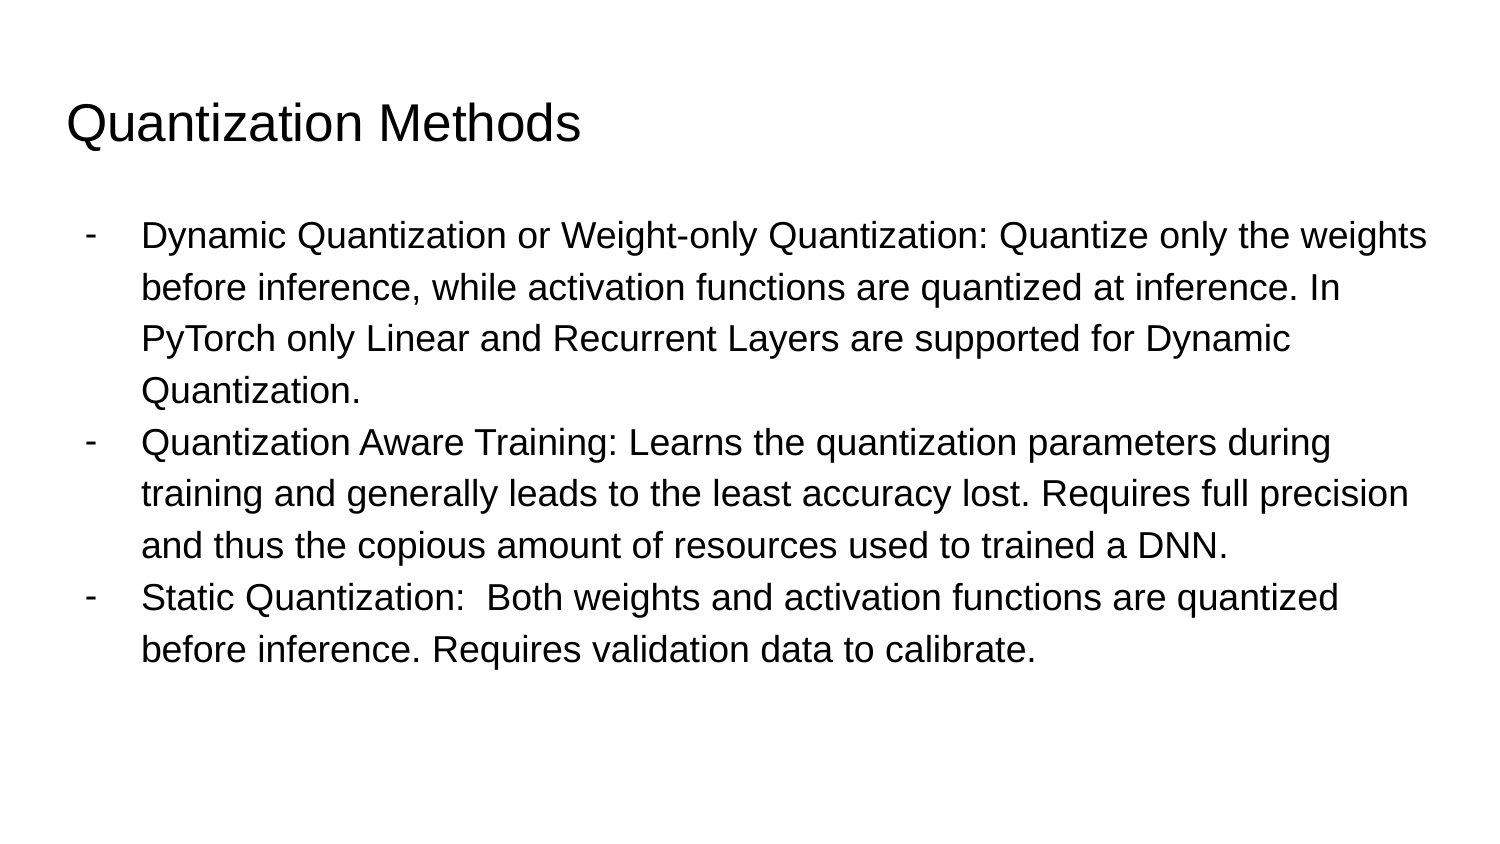

# Quantization Methods
Dynamic Quantization or Weight-only Quantization: Quantize only the weights before inference, while activation functions are quantized at inference. In PyTorch only Linear and Recurrent Layers are supported for Dynamic Quantization.
Quantization Aware Training: Learns the quantization parameters during training and generally leads to the least accuracy lost. Requires full precision and thus the copious amount of resources used to trained a DNN.
Static Quantization:  Both weights and activation functions are quantized before inference. Requires validation data to calibrate.